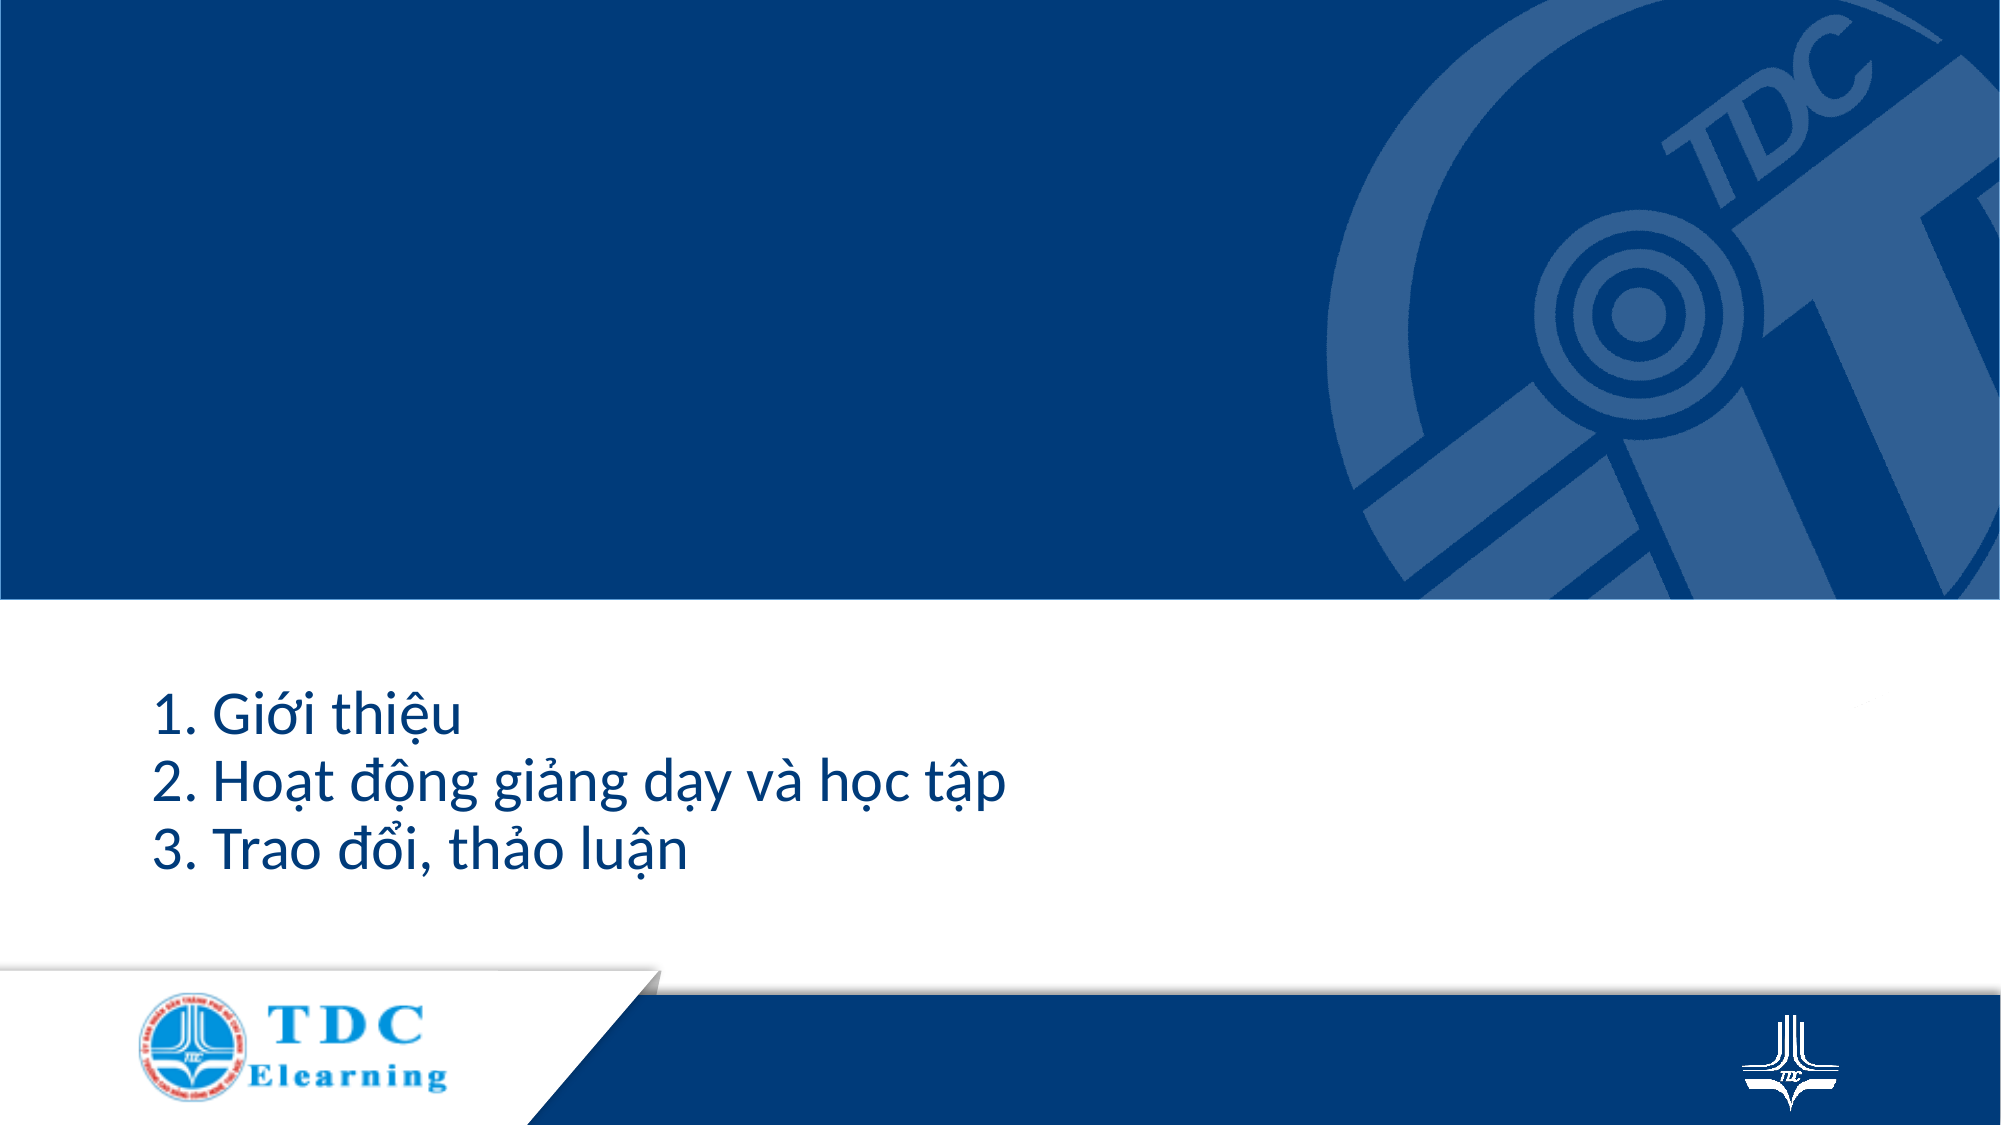

# 1. Giới thiệu 2. Hoạt động giảng dạy và học tập 3. Trao đổi, thảo luận